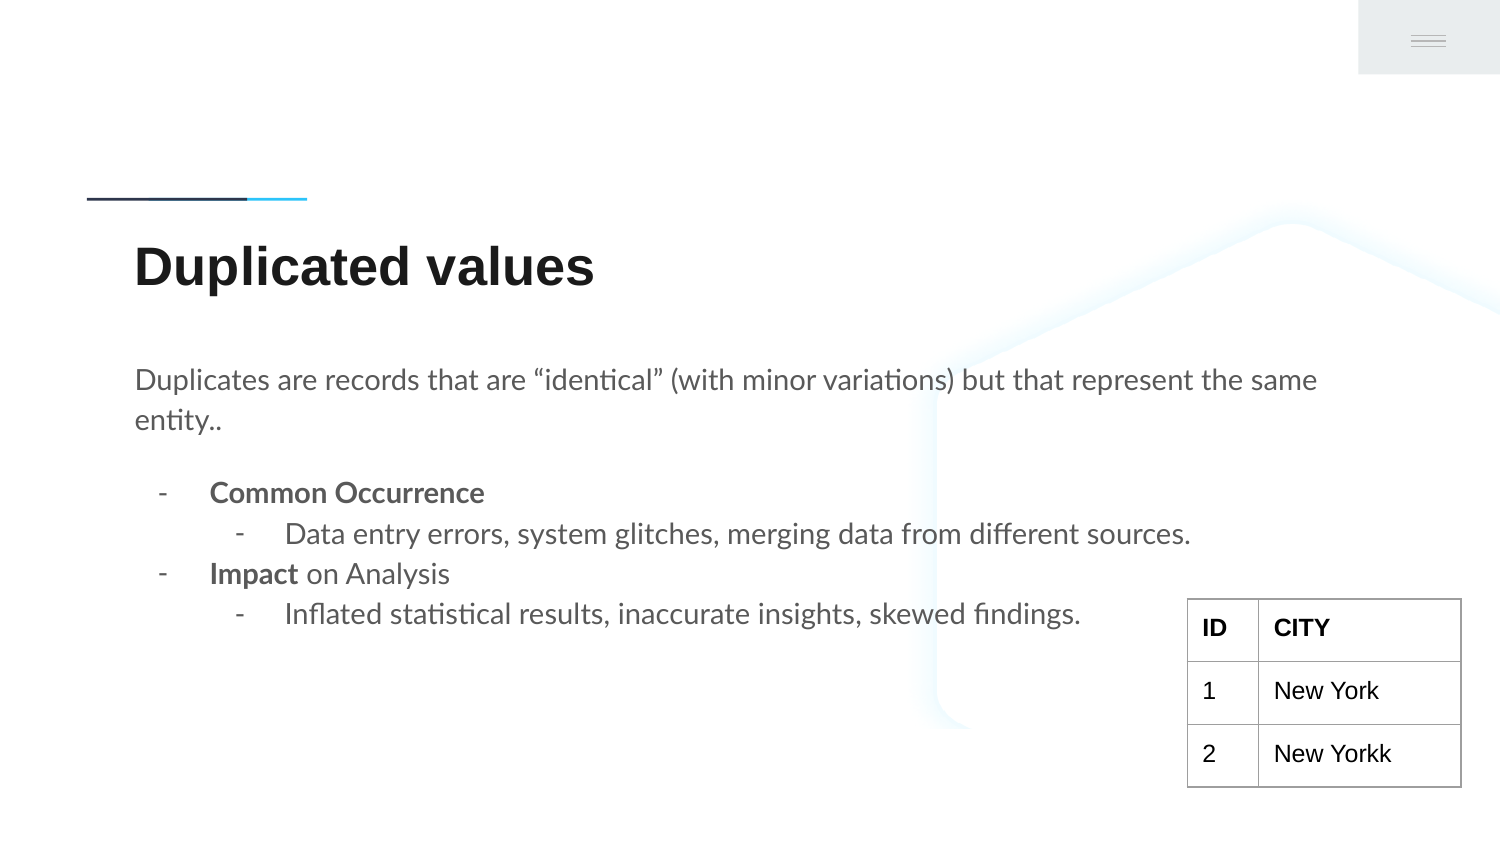

# Duplicated values
Duplicates are records that are “identical” (with minor variations) but that represent the same entity..
Common Occurrence
Data entry errors, system glitches, merging data from different sources.
Impact on Analysis
Inflated statistical results, inaccurate insights, skewed findings.

| ID | CITY |
| --- | --- |
| 1 | New York |
| 2 | New Yorkk |